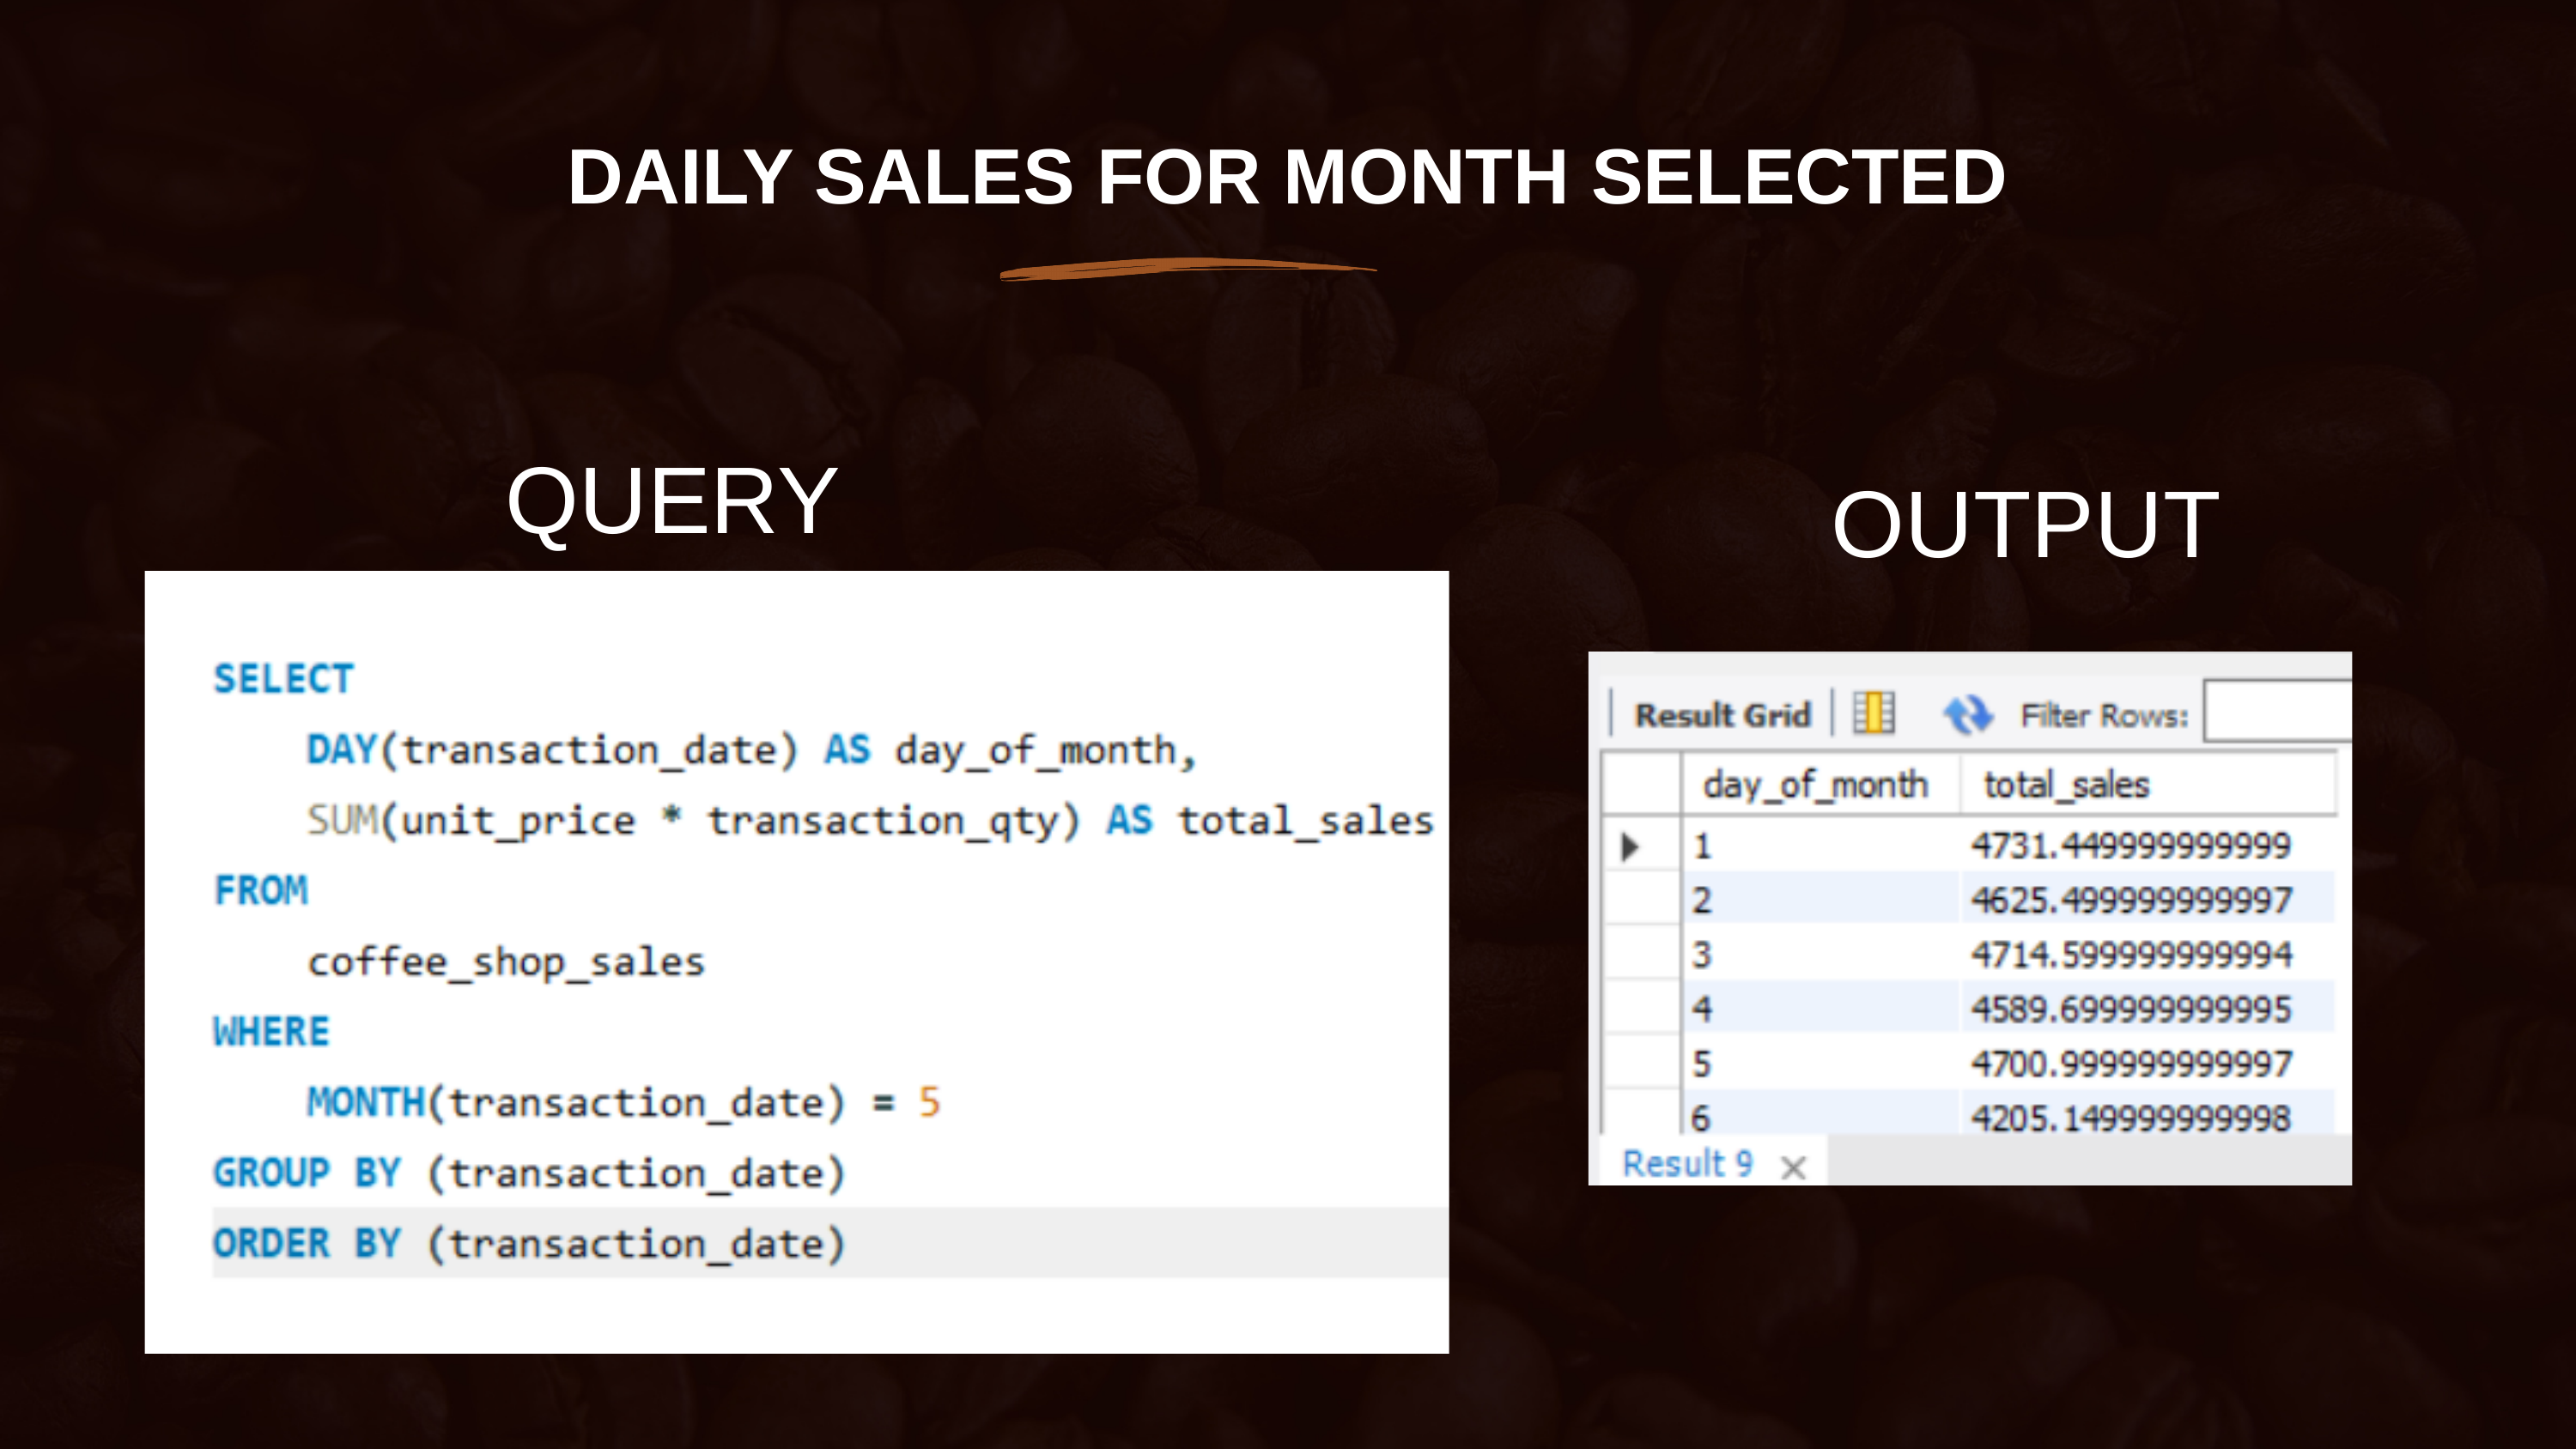

DAILY SALES FOR MONTH SELECTED

QUERY
OUTPUT